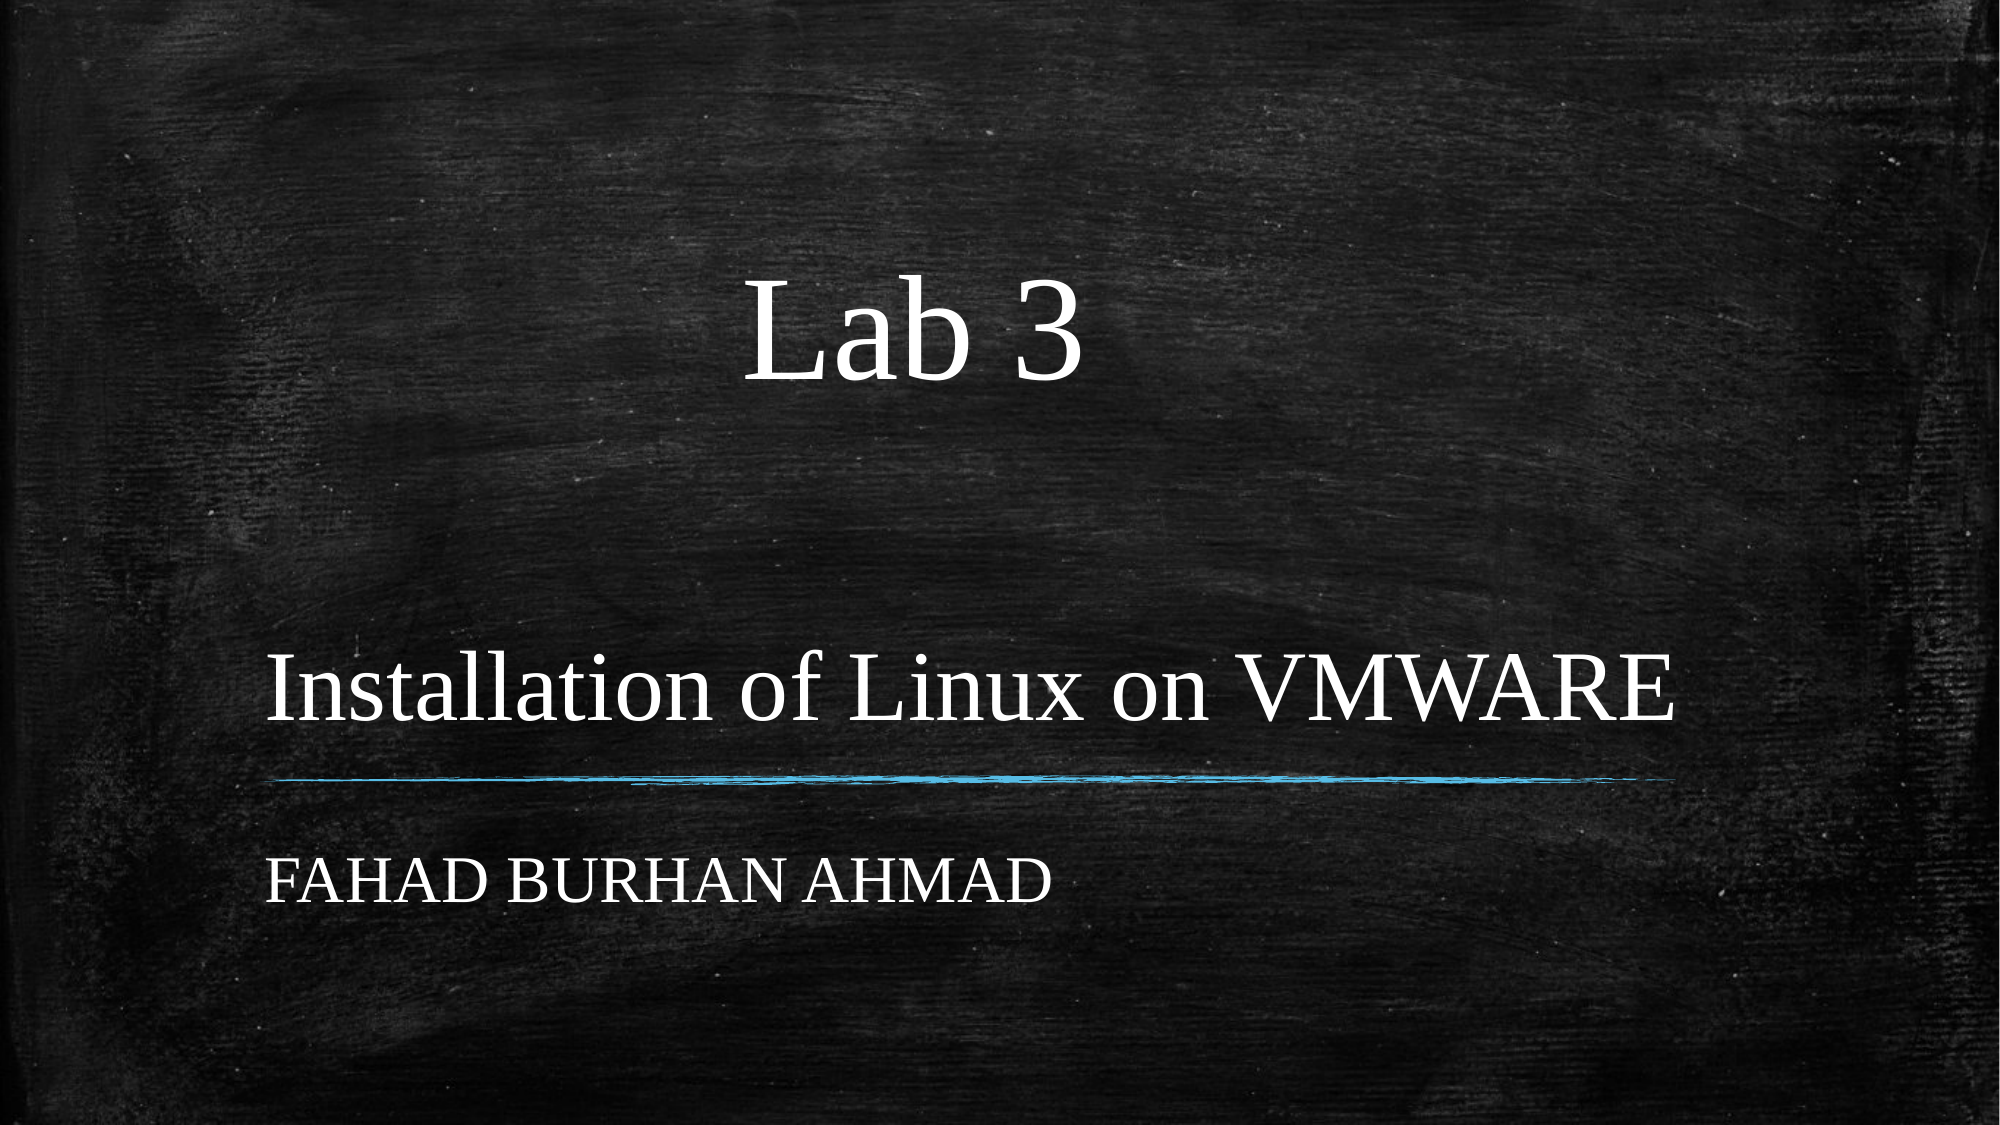

Lab 3
# Installation of Linux on VMWARE
FAHAD BURHAN AHMAD